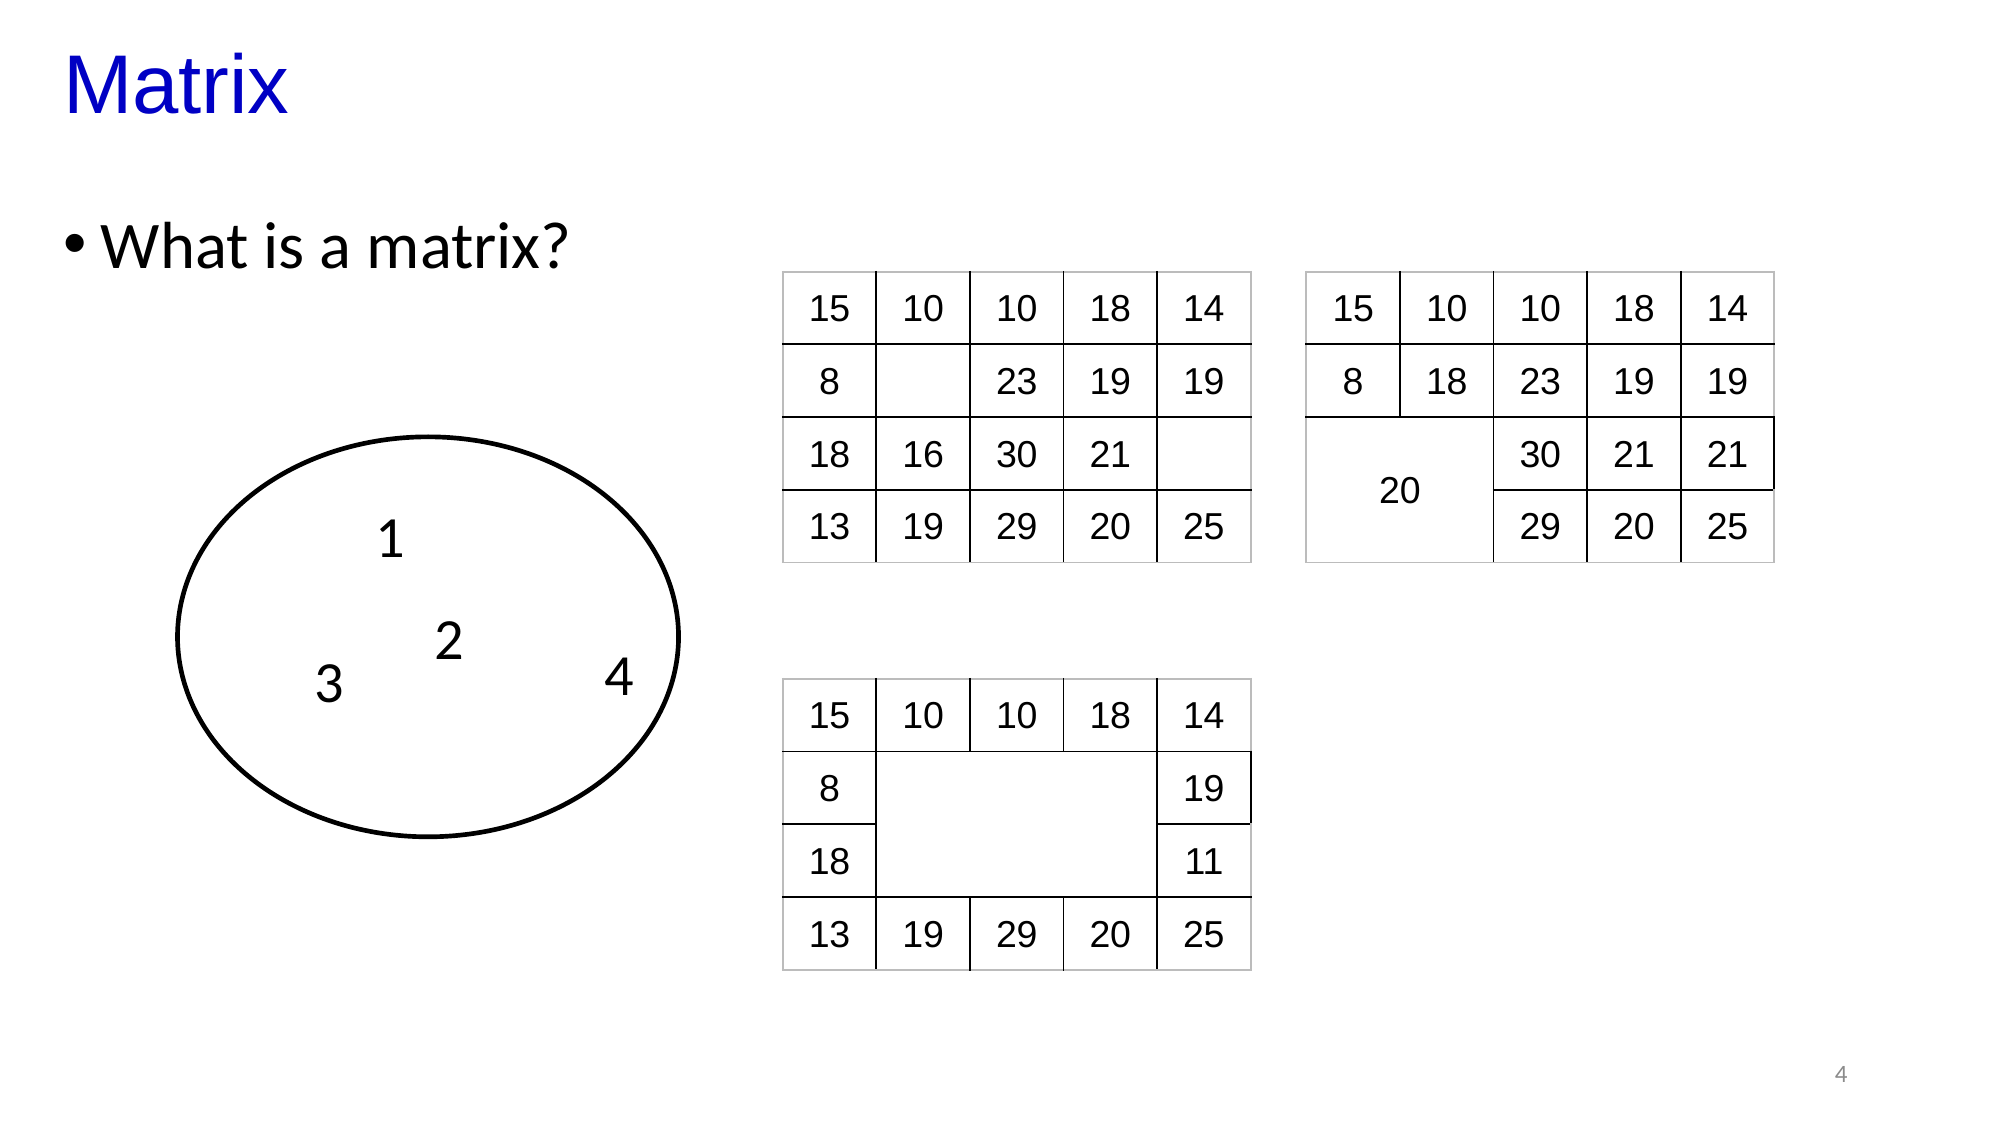

# Matrix
What is a matrix?
| 15 | 10 | 10 | 18 | 14 |
| --- | --- | --- | --- | --- |
| 8 |  | 23 | 19 | 19 |
| 18 | 16 | 30 | 21 |  |
| 13 | 19 | 29 | 20 | 25 |
| 15 | 10 | 10 | 18 | 14 |
| --- | --- | --- | --- | --- |
| 8 | 18 | 23 | 19 | 19 |
| 20 | 16 | 30 | 21 | 21 |
| 13 | 19 | 29 | 20 | 25 |

1
2
4
3
| 15 | 10 | 10 | 18 | 14 |
| --- | --- | --- | --- | --- |
| 8 |  |  |  | 19 |
| 18 |  |  |  | 11 |
| 13 | 19 | 29 | 20 | 25 |
4